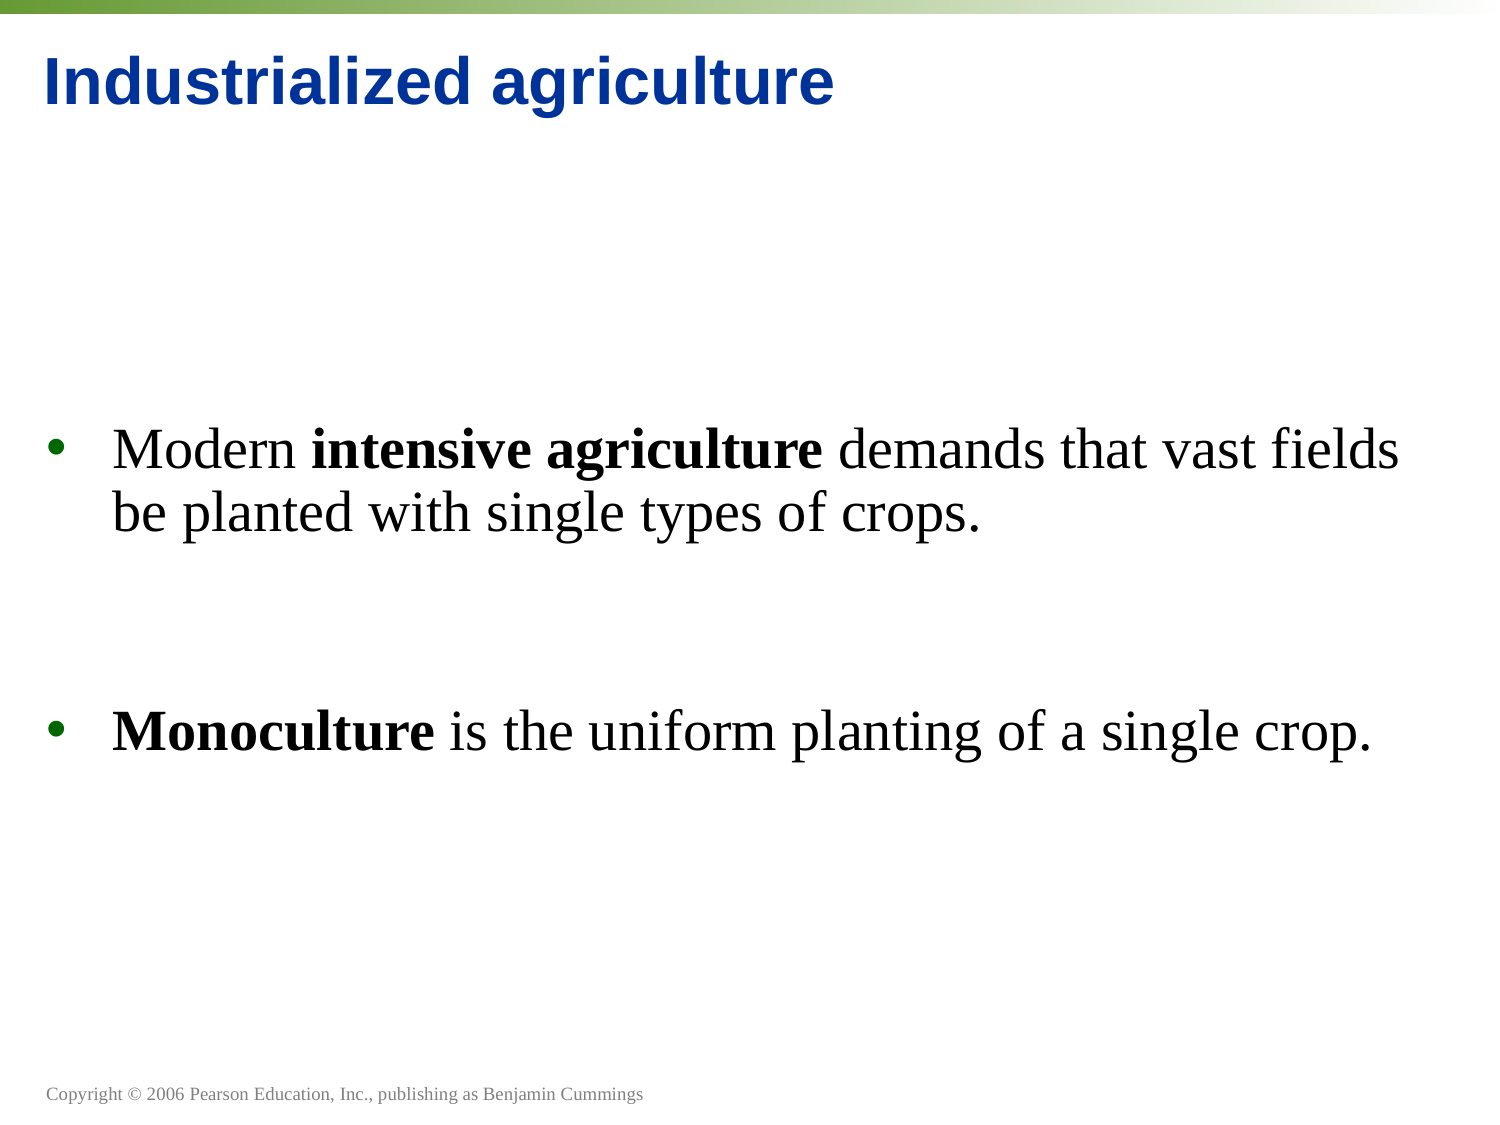

# Industrialized agriculture
Modern intensive agriculture demands that vast fields be planted with single types of crops.

Monoculture is the uniform planting of a single crop.